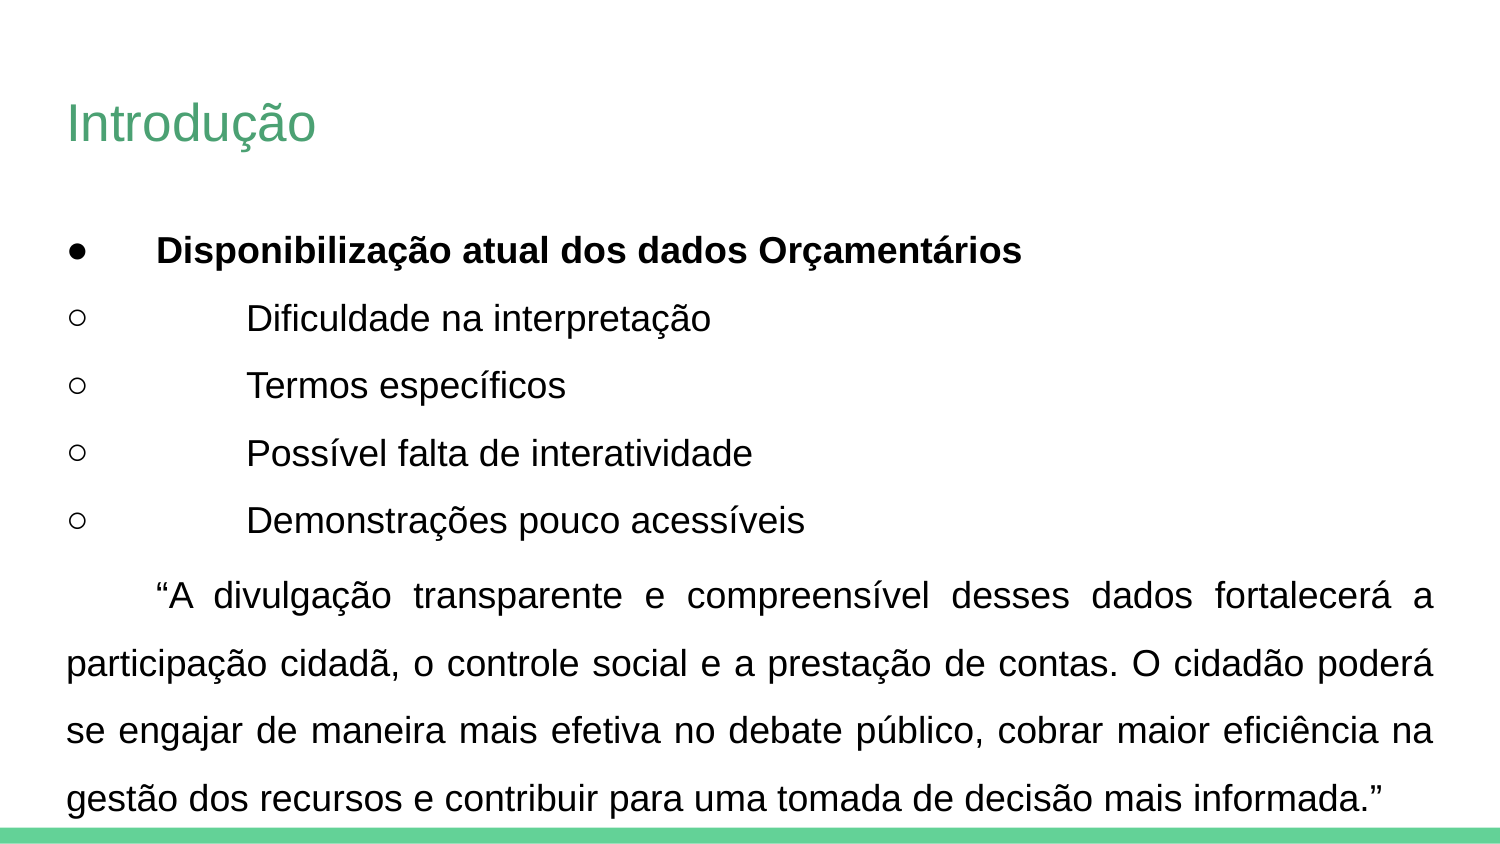

# Introdução
Disponibilização atual dos dados Orçamentários
Dificuldade na interpretação
Termos específicos
Possível falta de interatividade
Demonstrações pouco acessíveis
“A divulgação transparente e compreensível desses dados fortalecerá a participação cidadã, o controle social e a prestação de contas. O cidadão poderá se engajar de maneira mais efetiva no debate público, cobrar maior eficiência na gestão dos recursos e contribuir para uma tomada de decisão mais informada.”